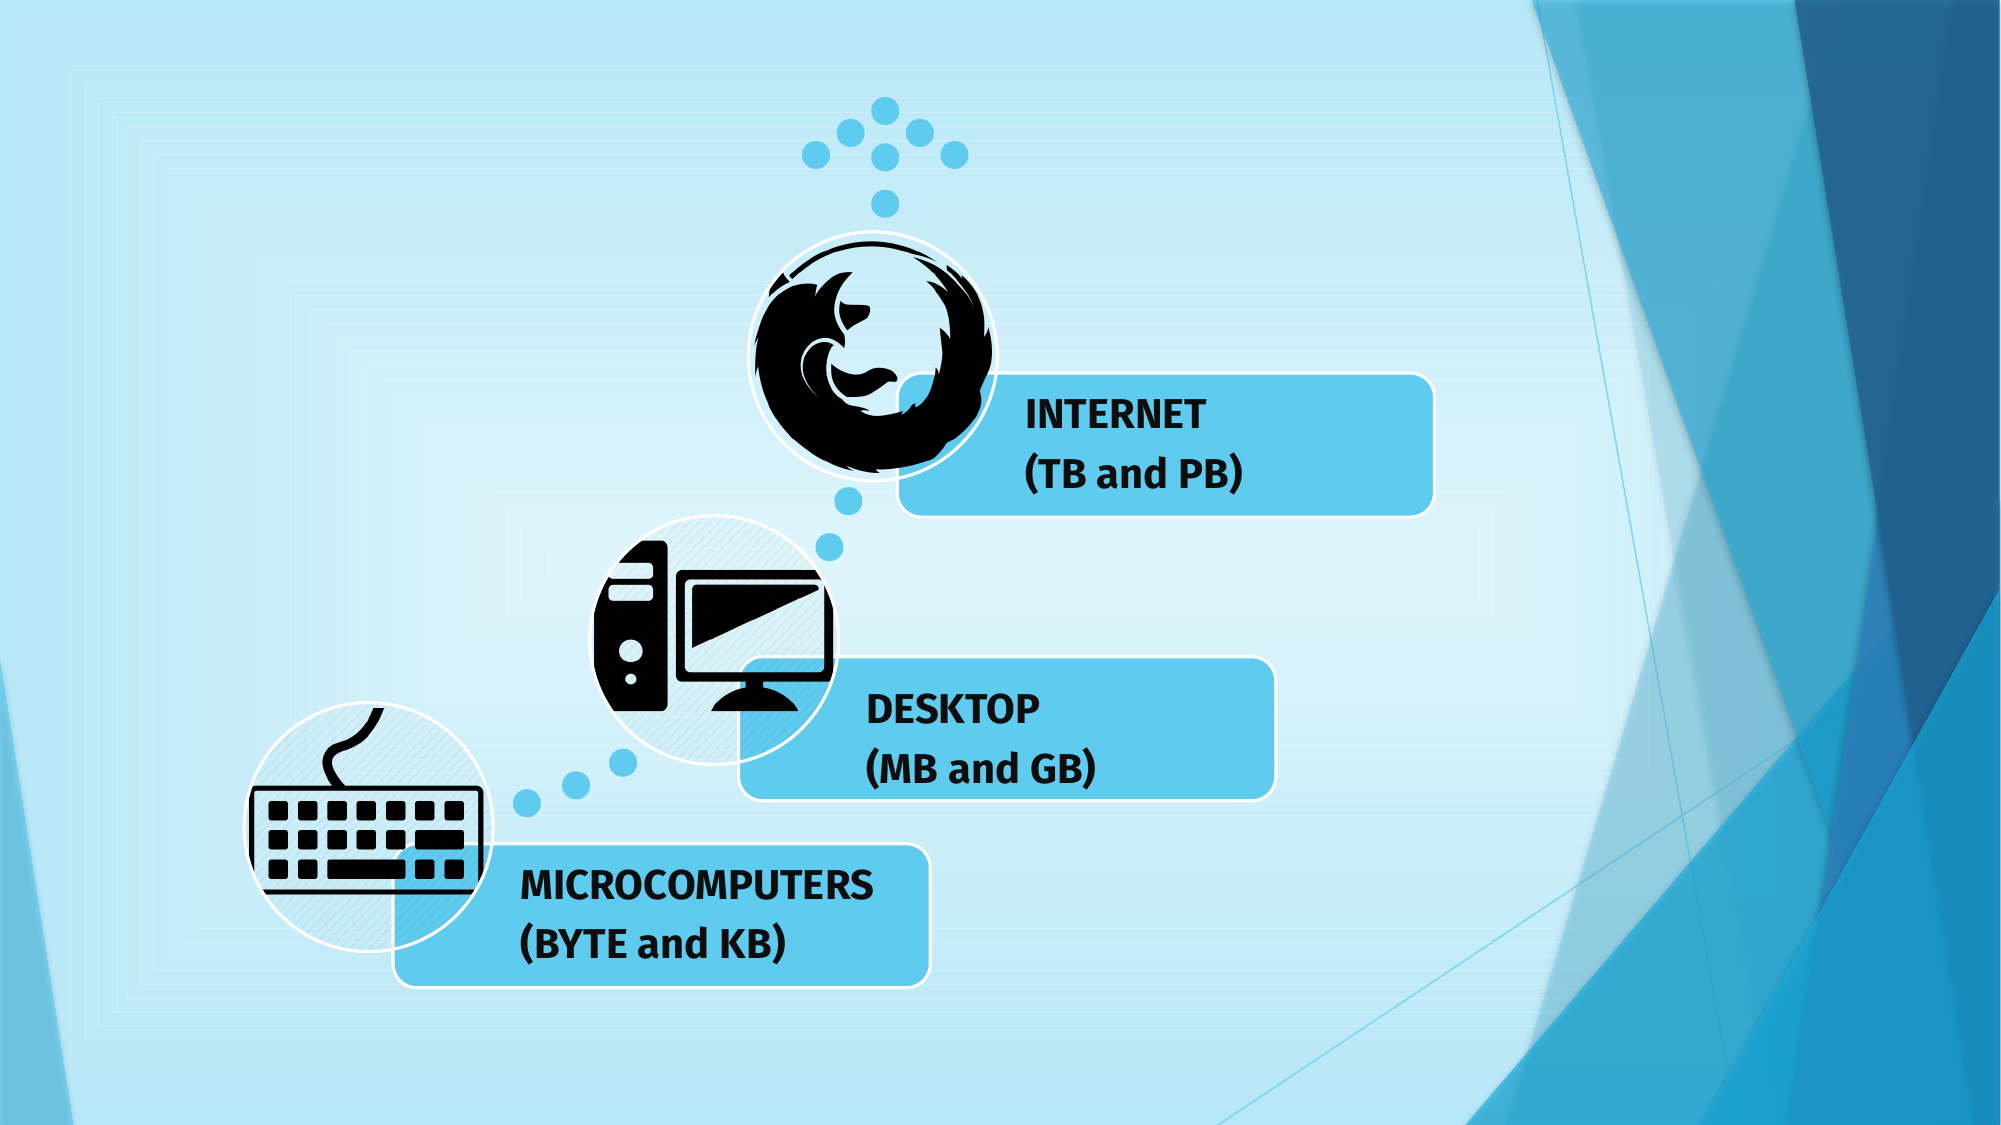

MICROCOMPUTERS
(BYTE and KB)

DESKTOP
(MB and GB)

INTERNET
(TB and PB)